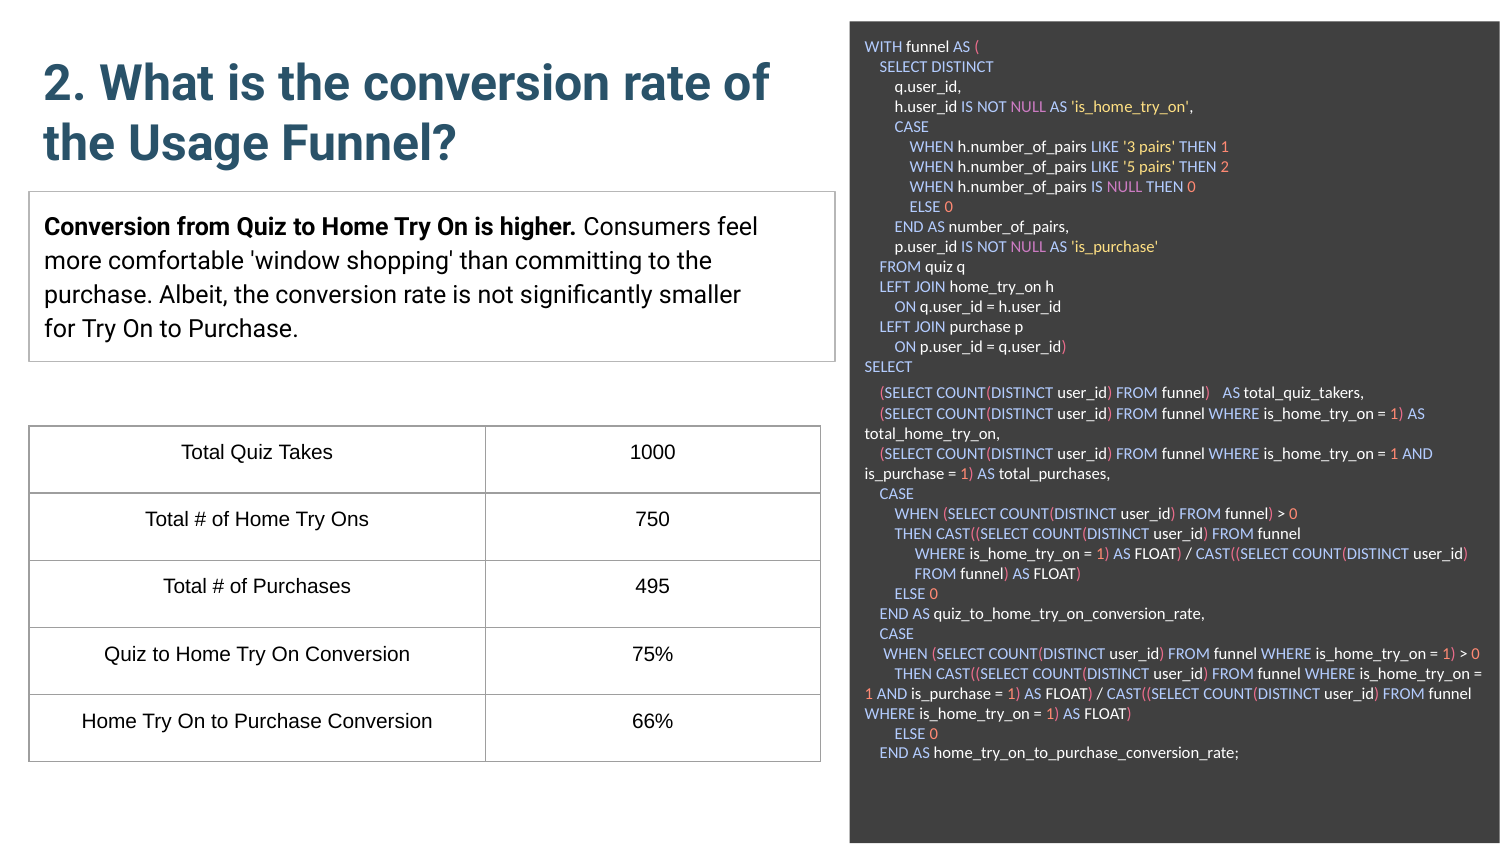

WITH funnel AS (
    SELECT DISTINCT
        q.user_id,
        h.user_id IS NOT NULL AS 'is_home_try_on',
        CASE
            WHEN h.number_of_pairs LIKE '3 pairs' THEN 1
            WHEN h.number_of_pairs LIKE '5 pairs' THEN 2
            WHEN h.number_of_pairs IS NULL THEN 0
            ELSE 0
        END AS number_of_pairs,
        p.user_id IS NOT NULL AS 'is_purchase'
    FROM quiz q
    LEFT JOIN home_try_on h
        ON q.user_id = h.user_id
    LEFT JOIN purchase p
        ON p.user_id = q.user_id)
SELECT
    (SELECT COUNT(DISTINCT user_id) FROM funnel) AS total_quiz_takers,
    (SELECT COUNT(DISTINCT user_id) FROM funnel WHERE is_home_try_on = 1) AS total_home_try_on,
    (SELECT COUNT(DISTINCT user_id) FROM funnel WHERE is_home_try_on = 1 AND is_purchase = 1) AS total_purchases,
    CASE
        WHEN (SELECT COUNT(DISTINCT user_id) FROM funnel) > 0
        THEN CAST((SELECT COUNT(DISTINCT user_id) FROM funnel
   WHERE is_home_try_on = 1) AS FLOAT) / CAST((SELECT COUNT(DISTINCT user_id)    FROM funnel) AS FLOAT)
        ELSE 0
    END AS quiz_to_home_try_on_conversion_rate,
    CASE
     WHEN (SELECT COUNT(DISTINCT user_id) FROM funnel WHERE is_home_try_on = 1) > 0
        THEN CAST((SELECT COUNT(DISTINCT user_id) FROM funnel WHERE is_home_try_on = 1 AND is_purchase = 1) AS FLOAT) / CAST((SELECT COUNT(DISTINCT user_id) FROM funnel WHERE is_home_try_on = 1) AS FLOAT)
        ELSE 0
    END AS home_try_on_to_purchase_conversion_rate;

2. What is the conversion rate of the Usage Funnel?
Conversion from Quiz to Home Try On is higher. Consumers feel more comfortable 'window shopping' than committing to the purchase. Albeit, the conversion rate is not significantly smaller for Try On to Purchase.

| Total Quiz Takes | 1000 |
| --- | --- |
| Total # of Home Try Ons | 750 |
| Total # of Purchases | 495 |
| Quiz to Home Try On Conversion | 75% |
| Home Try On to Purchase Conversion | 66% |